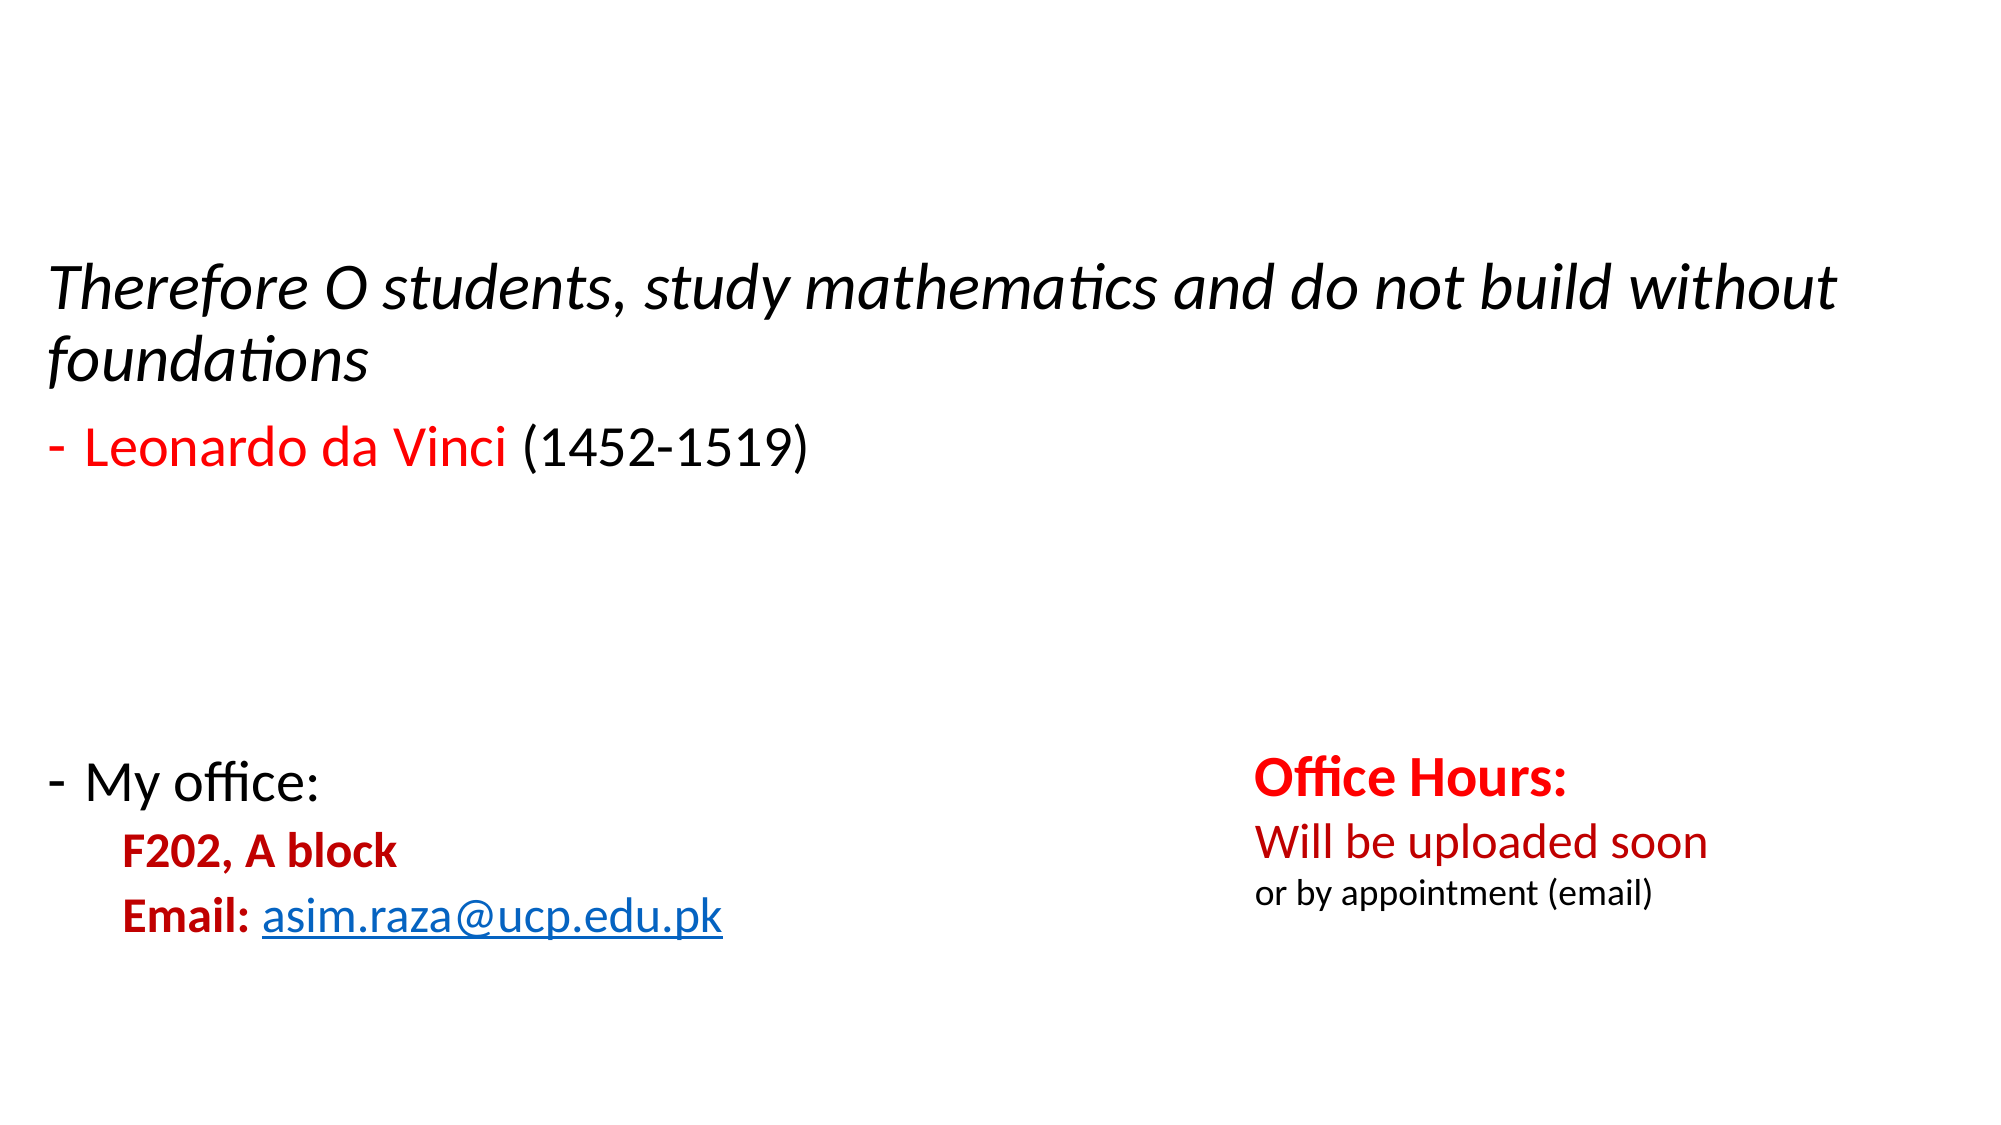

Therefore O students, study mathematics and do not build without foundations
Leonardo da Vinci (1452-1519)

My office:
F202, A block
Email: asim.raza@ucp.edu.pk

Office Hours:
Will be uploaded soon
or by appointment (email)